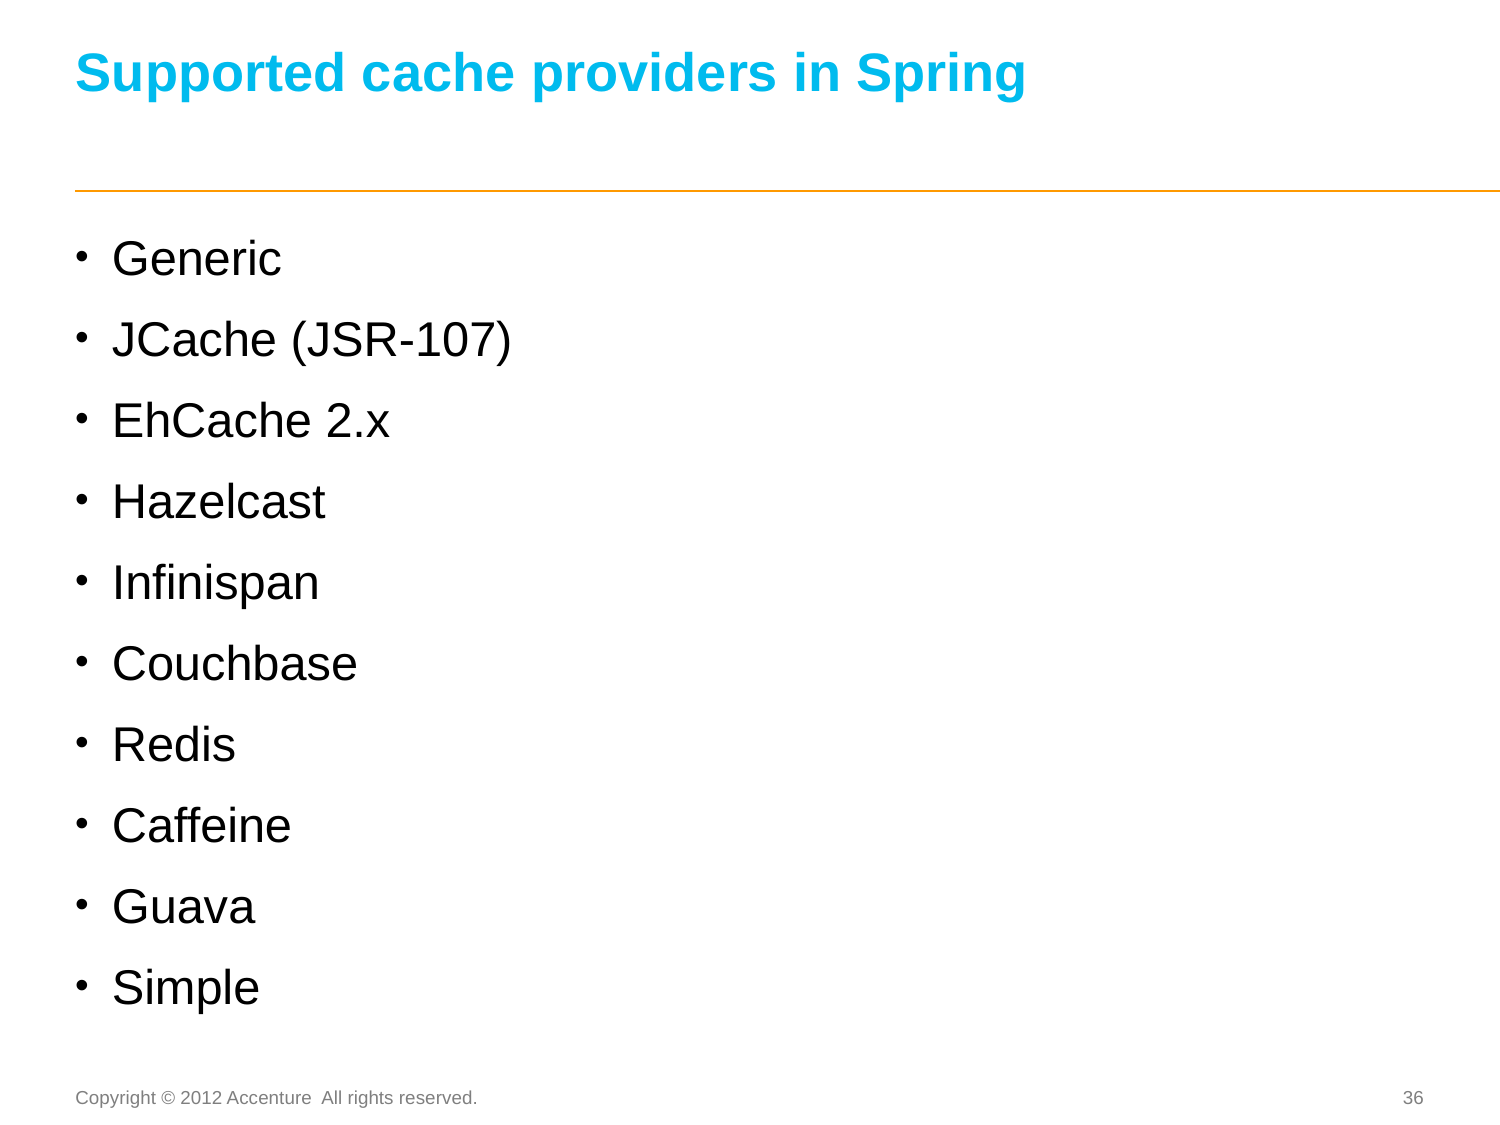

# Supported cache providers in Spring
Generic
JCache (JSR-107)
EhCache 2.x
Hazelcast
Infinispan
Couchbase
Redis
Caffeine
Guava
Simple